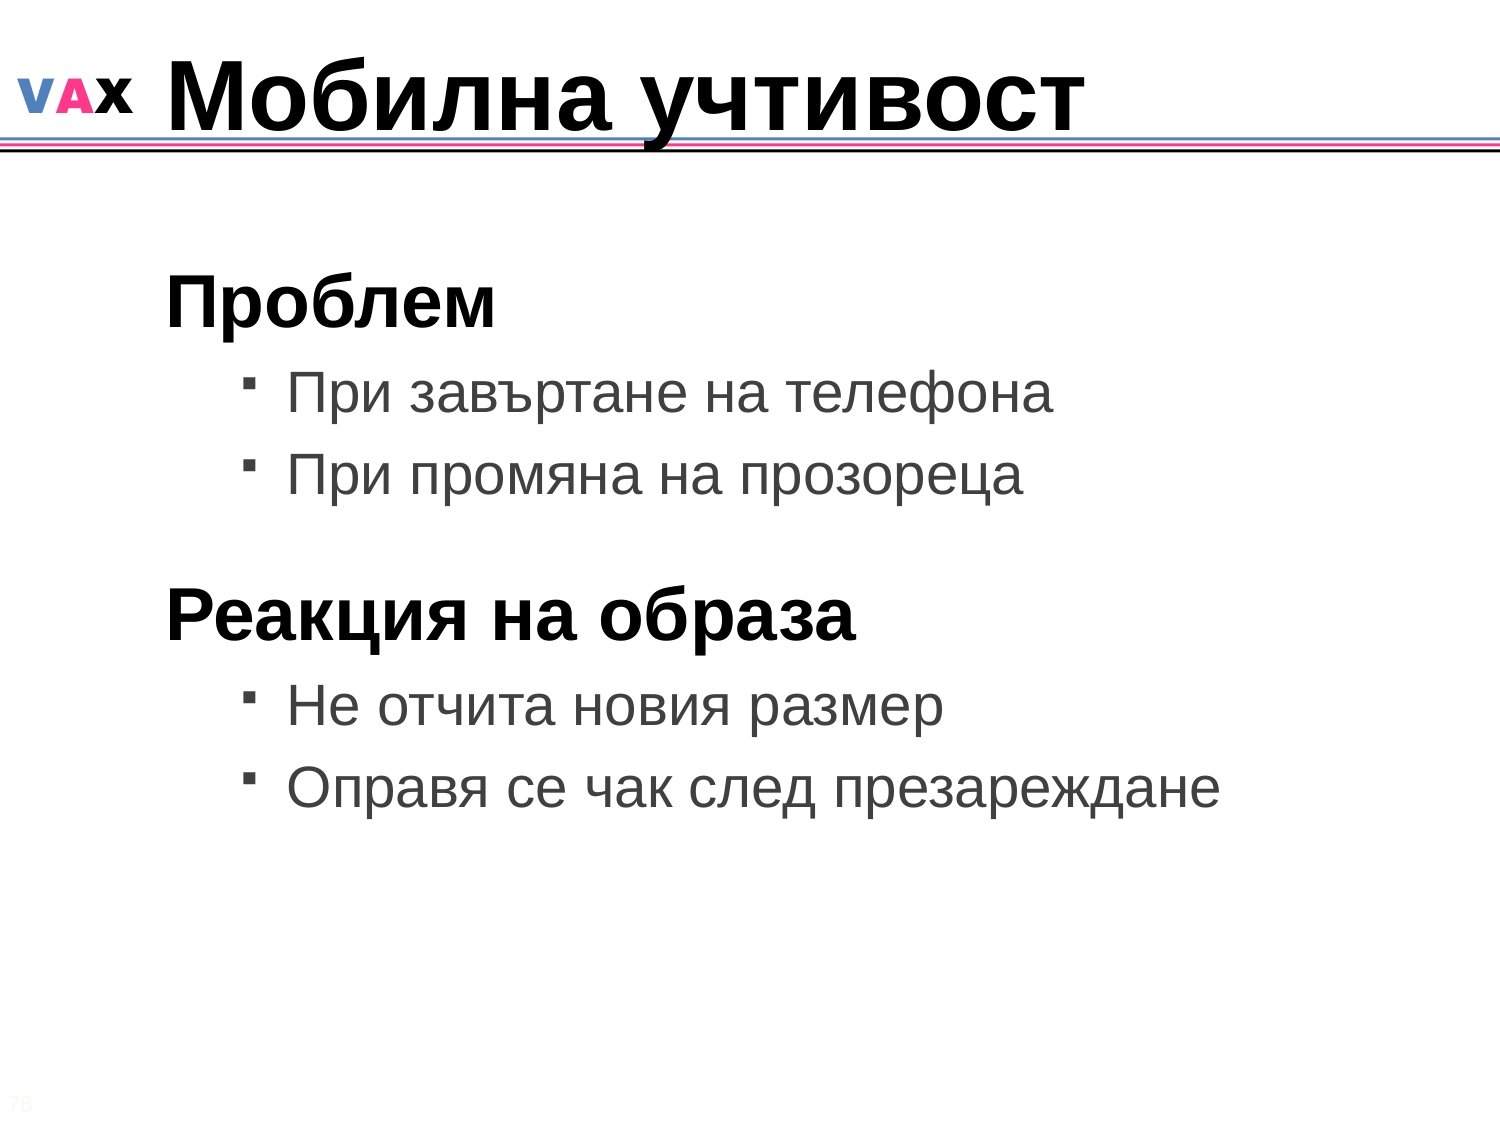

# Мобилна учтивост
Проблем
При завъртане на телефона
При промяна на прозореца
Реакция на образа
Не отчита новия размер
Оправя се чак след презареждане